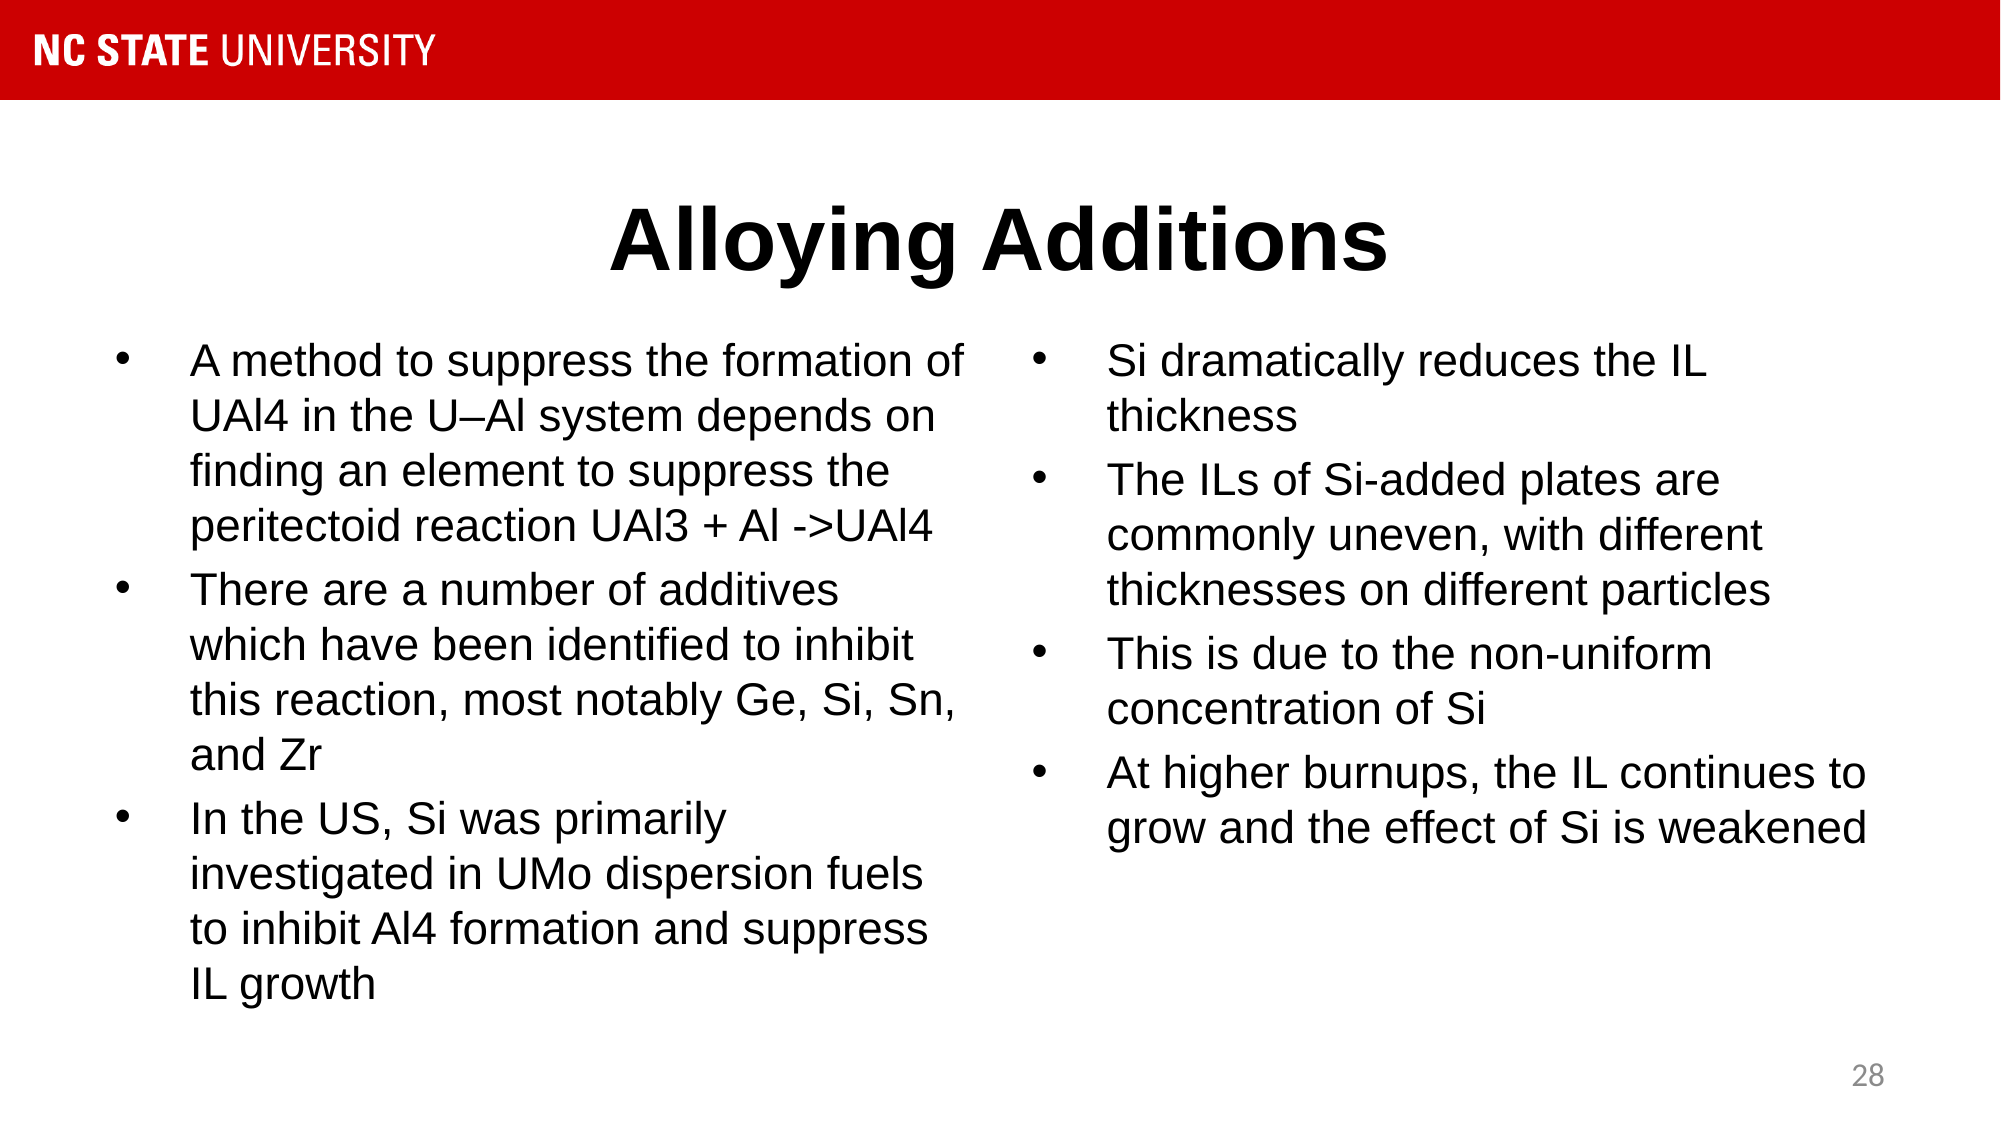

# Alloying Additions
A method to suppress the formation of UAl4 in the U–Al system depends on finding an element to suppress the peritectoid reaction UAl3 + Al ->UAl4
There are a number of additives which have been identified to inhibit this reaction, most notably Ge, Si, Sn, and Zr
In the US, Si was primarily investigated in UMo dispersion fuels to inhibit Al4 formation and suppress IL growth

Si dramatically reduces the IL thickness
The ILs of Si-added plates are commonly uneven, with different thicknesses on different particles
This is due to the non-uniform concentration of Si
At higher burnups, the IL continues to grow and the effect of Si is weakened
28